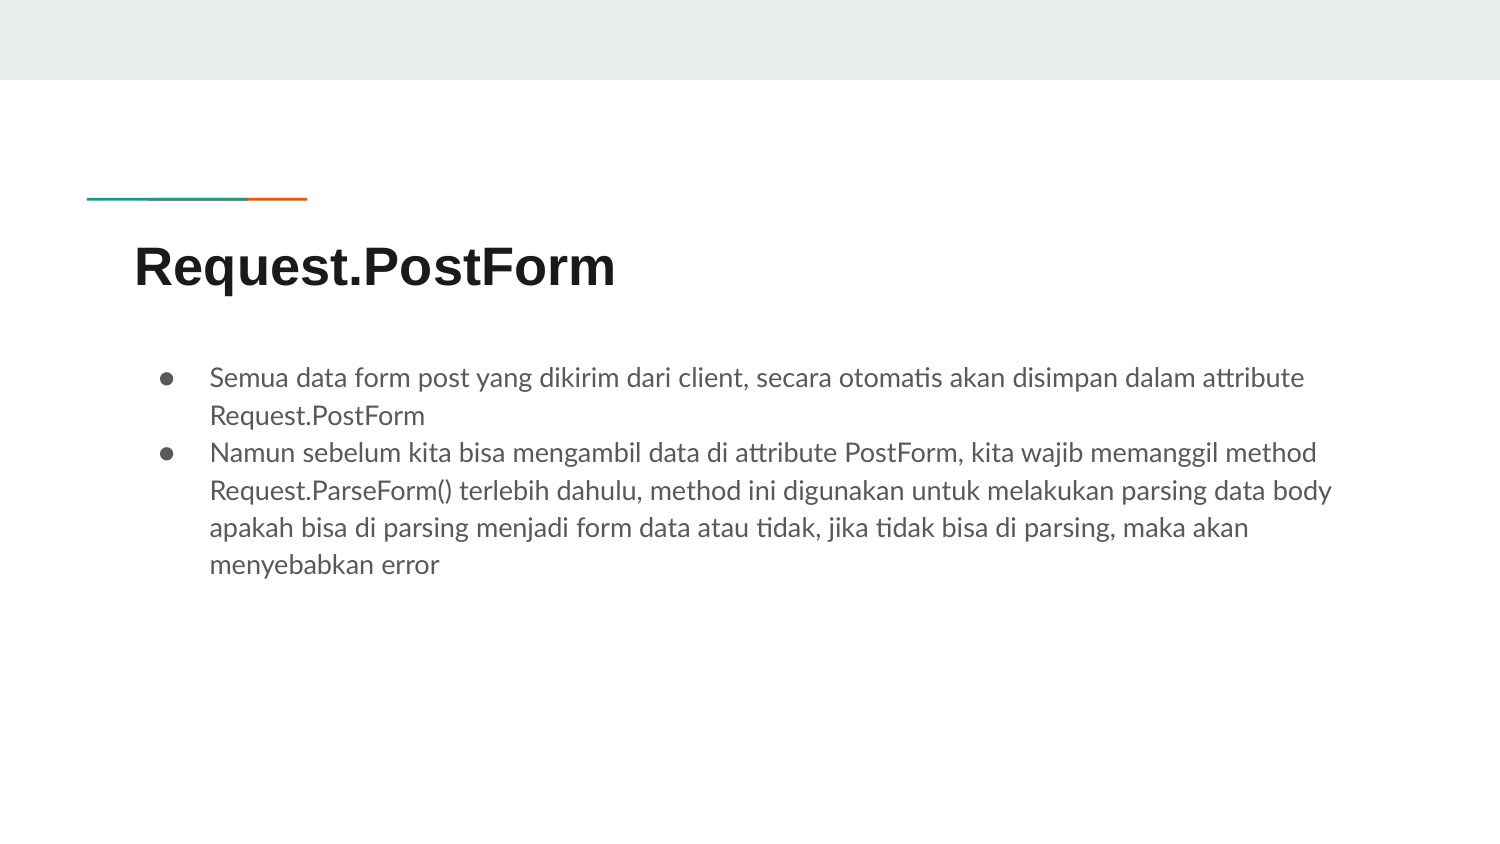

# Request.PostForm
Semua data form post yang dikirim dari client, secara otomatis akan disimpan dalam attribute Request.PostForm
Namun sebelum kita bisa mengambil data di attribute PostForm, kita wajib memanggil method Request.ParseForm() terlebih dahulu, method ini digunakan untuk melakukan parsing data body apakah bisa di parsing menjadi form data atau tidak, jika tidak bisa di parsing, maka akan menyebabkan error